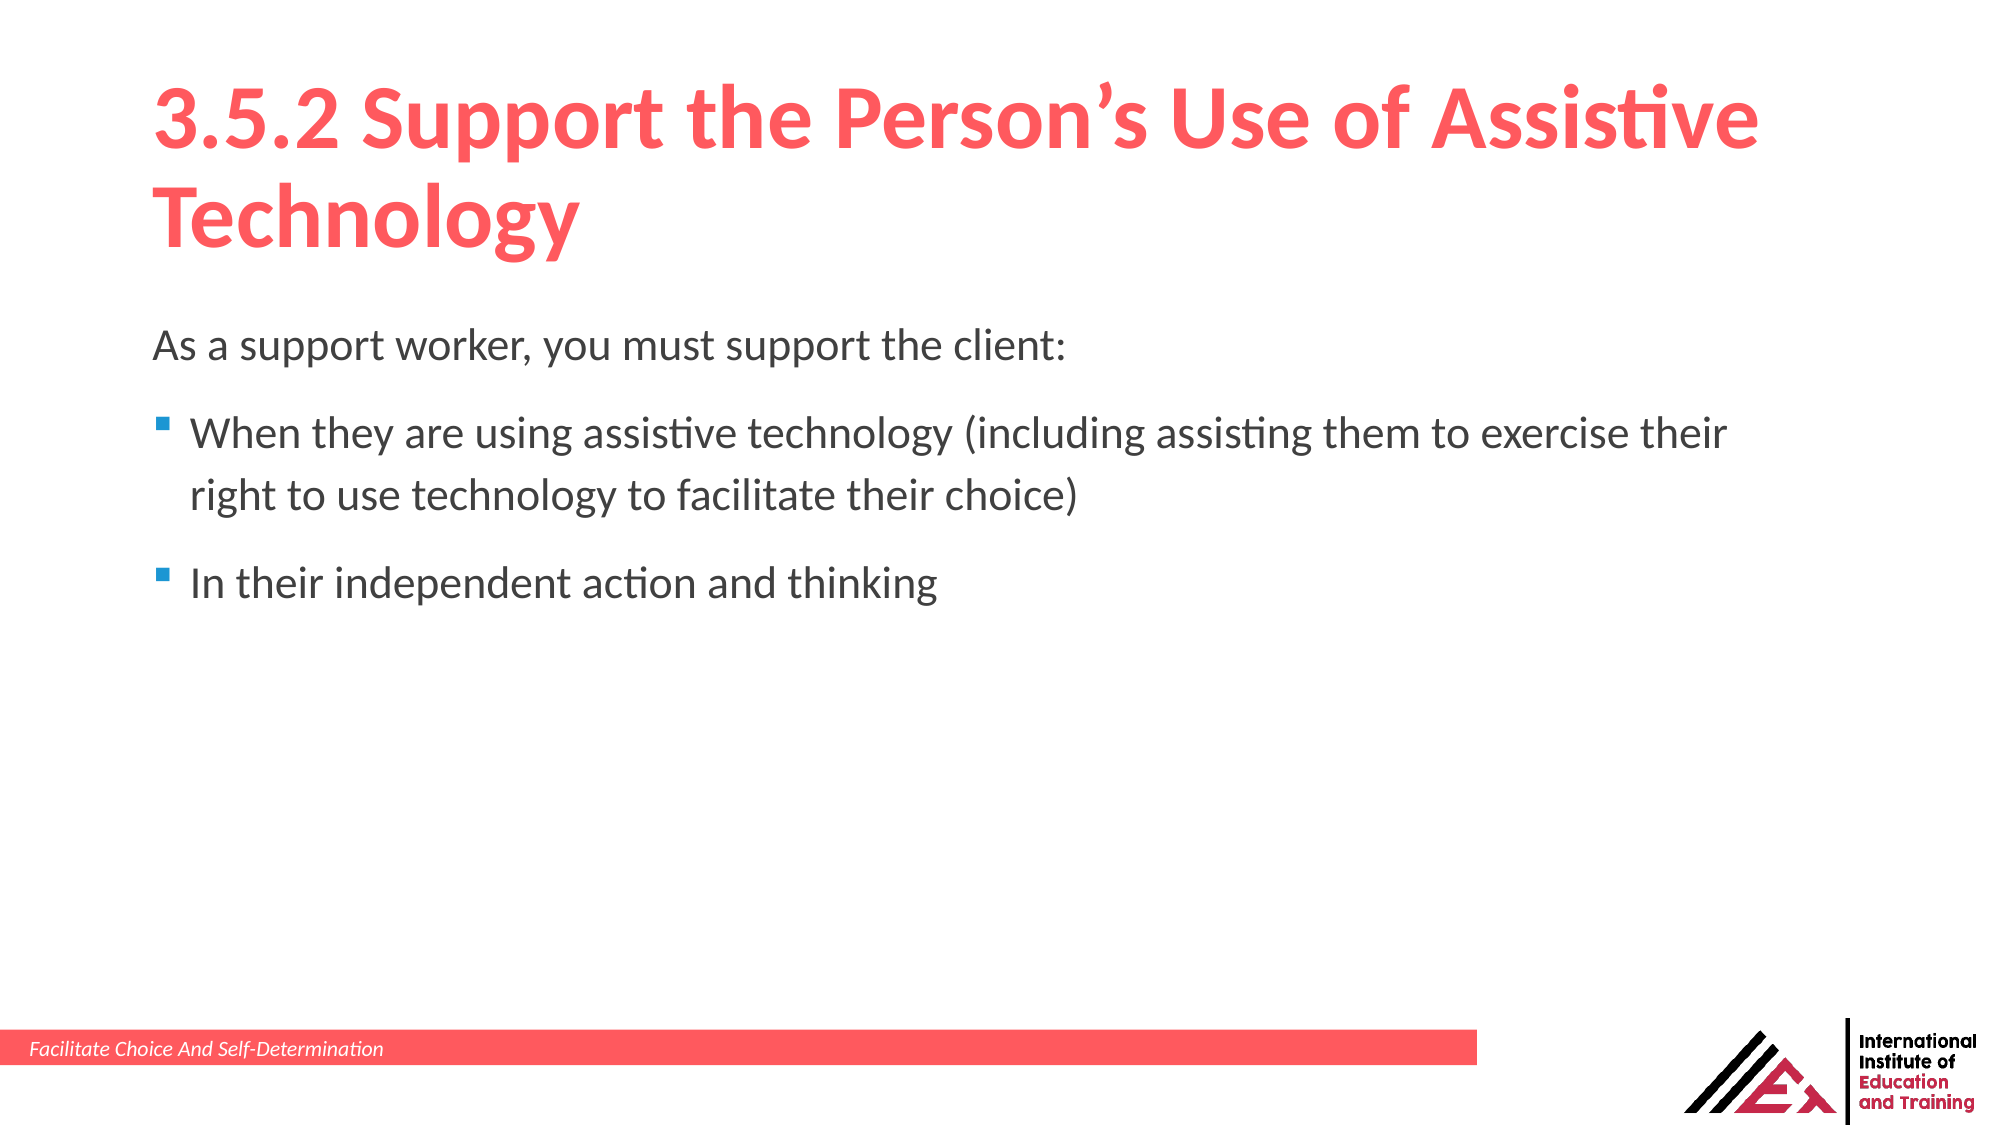

# 3.5.2 Support the Person’s Use of Assistive Technology
As a support worker, you must support the client:
When they are using assistive technology (including assisting them to exercise their right to use technology to facilitate their choice)
In their independent action and thinking
Facilitate Choice And Self-Determination